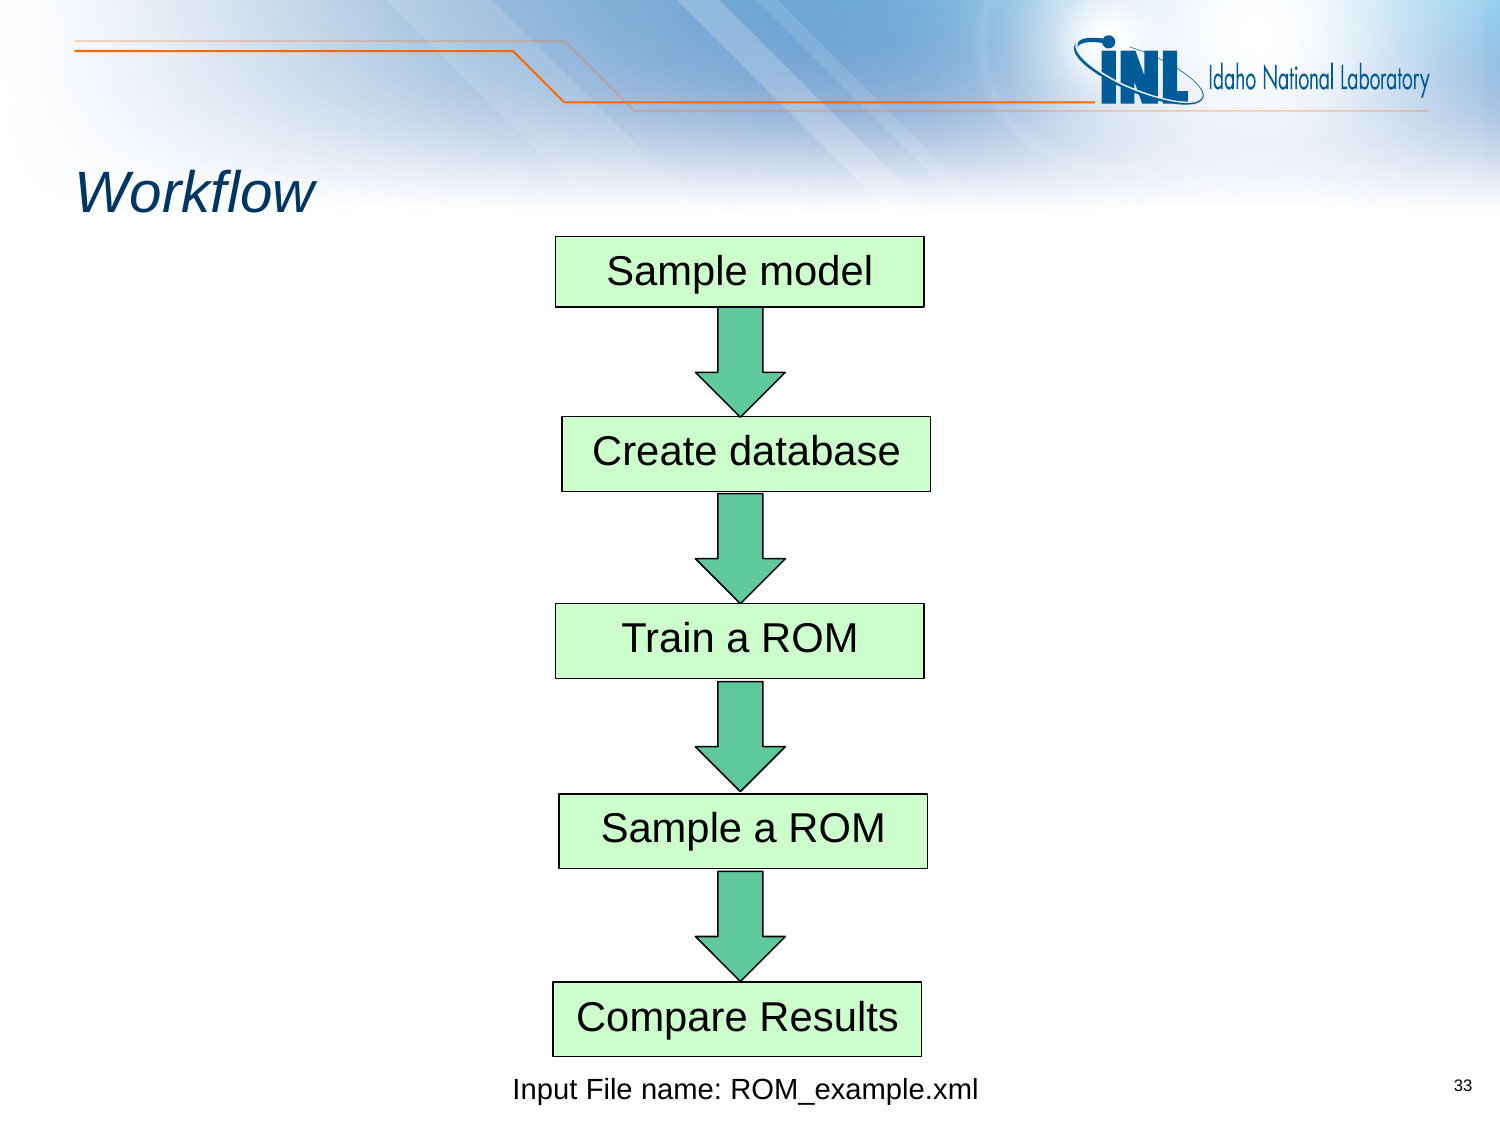

# Workflow
Sample model

Create database

Train a ROM

Sample a ROM

Compare Results
Input File name: ROM_example.xml
33